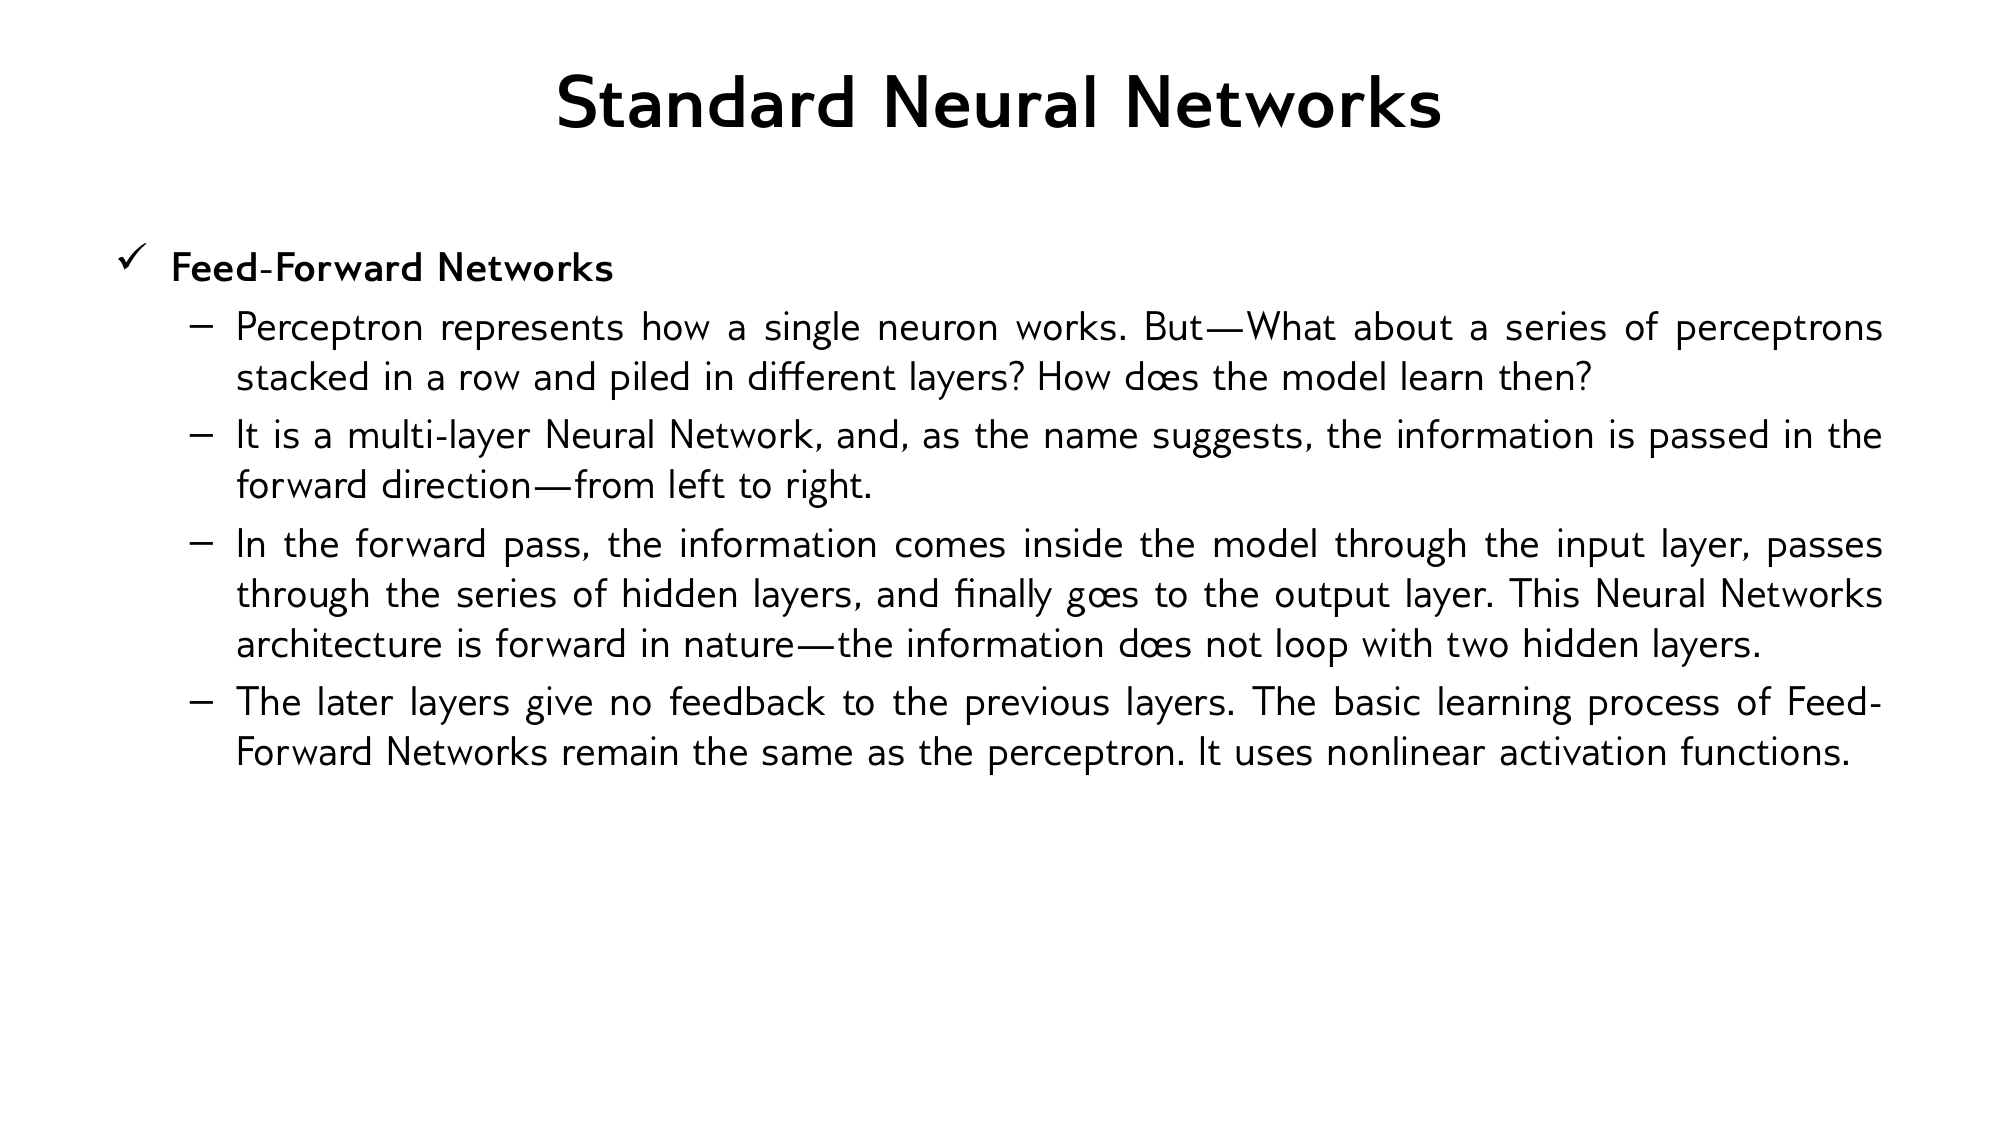

# Standard Neural Networks
Feed-Forward Networks
Perceptron represents how a single neuron works. But—What about a series of perceptrons stacked in a row and piled in different layers? How does the model learn then?
It is a multi-layer Neural Network, and, as the name suggests, the information is passed in the forward direction—from left to right.
In the forward pass, the information comes inside the model through the input layer, passes through the series of hidden layers, and finally goes to the output layer. This Neural Networks architecture is forward in nature—the information does not loop with two hidden layers.
The later layers give no feedback to the previous layers. The basic learning process of Feed-Forward Networks remain the same as the perceptron. It uses nonlinear activation functions.